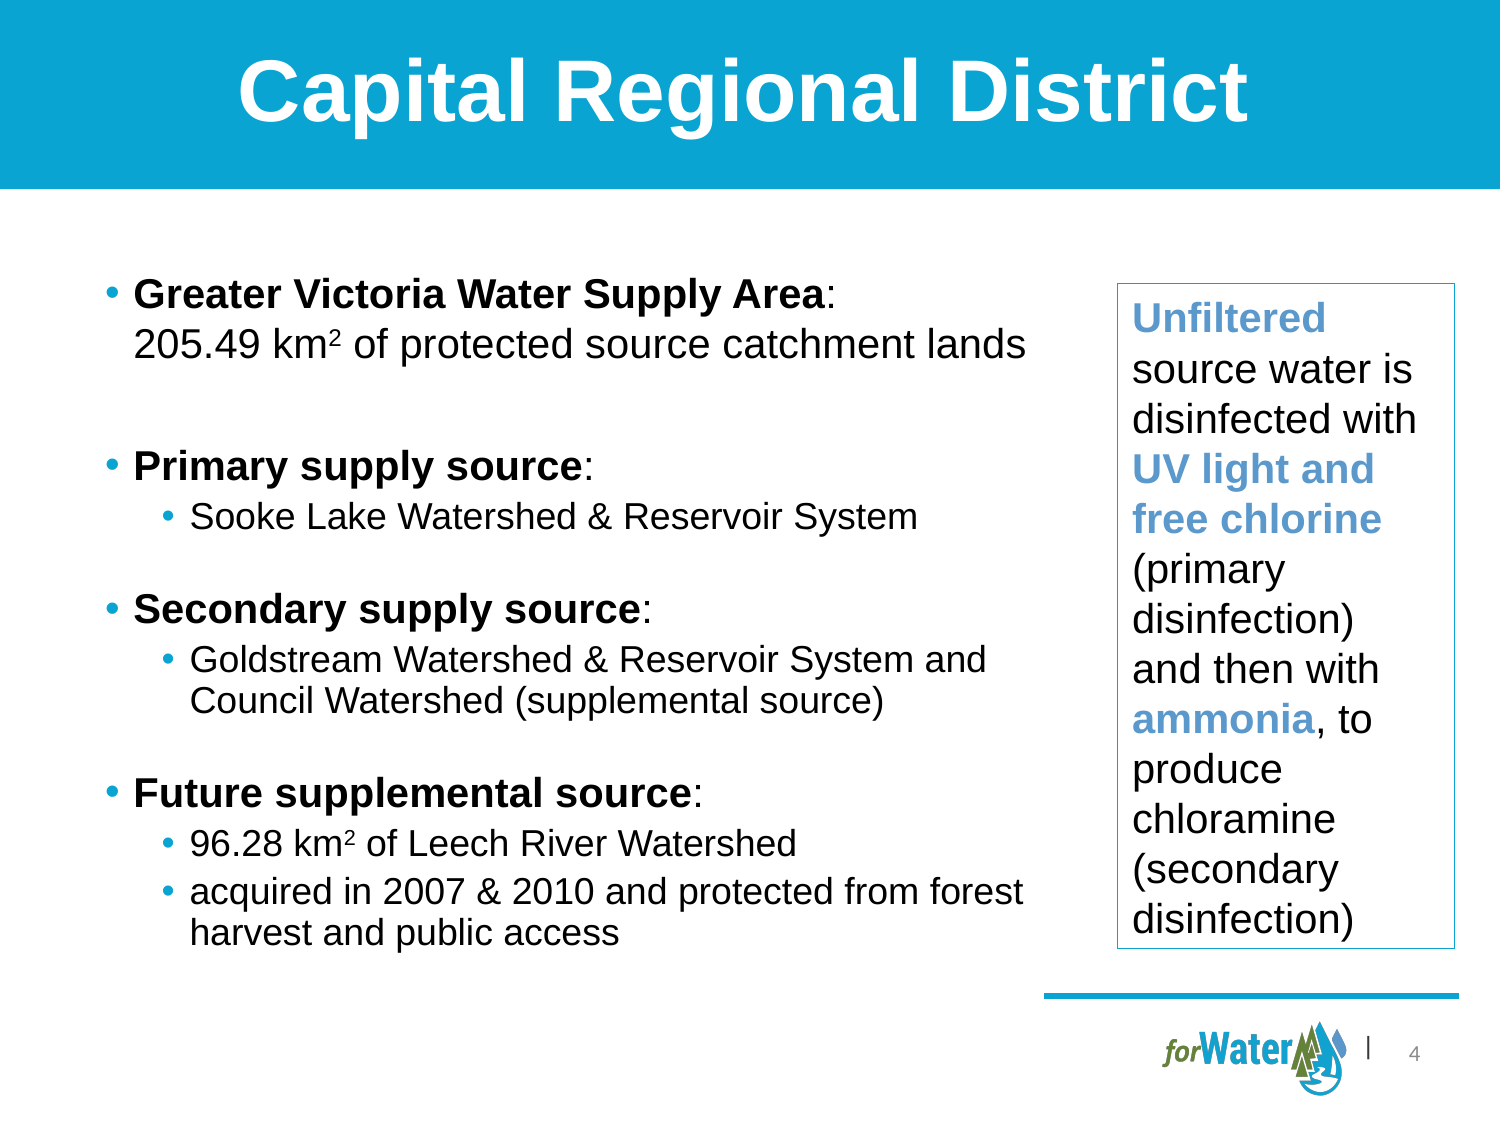

# Capital Regional District
Greater Victoria Water Supply Area:
205.49 km2 of protected source catchment lands
Primary supply source:
Sooke Lake Watershed & Reservoir System
Secondary supply source:
Goldstream Watershed & Reservoir System and Council Watershed (supplemental source)
Future supplemental source:
96.28 km2 of Leech River Watershed
acquired in 2007 & 2010 and protected from forest harvest and public access
Unfiltered source water is disinfected with UV light and free chlorine (primary disinfection)
and then with ammonia, to produce chloramine (secondary disinfection)
4